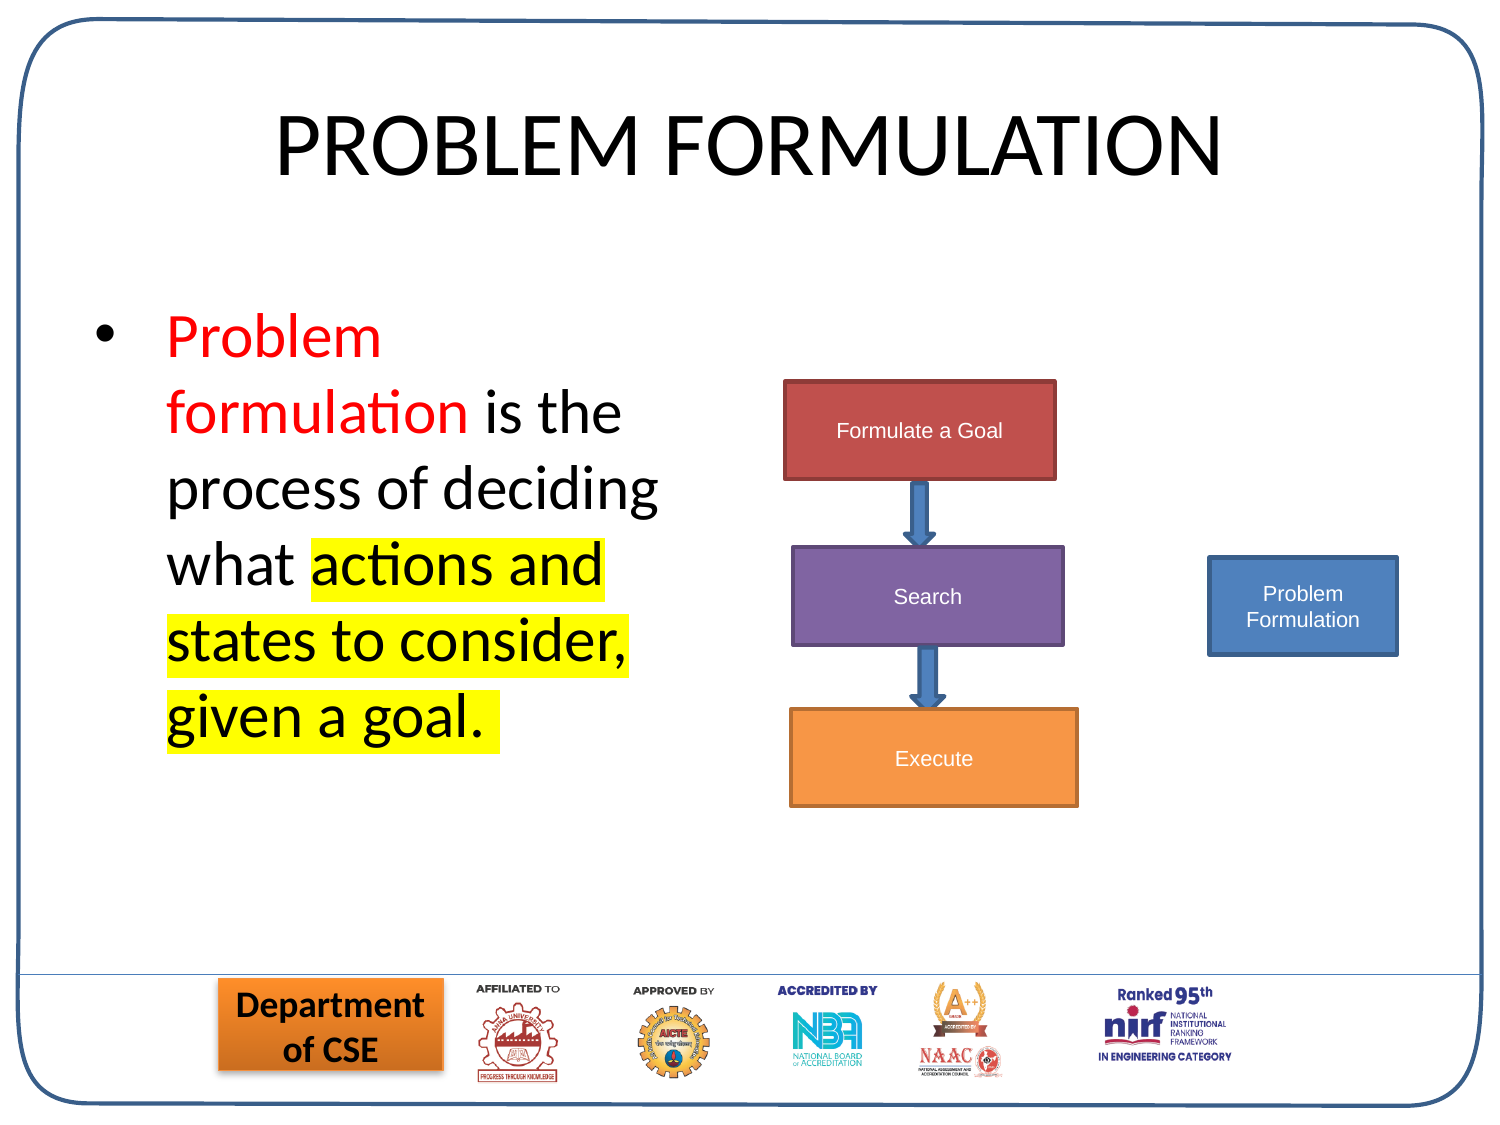

# PROBLEM FORMULATION
Problem formulation is the process of deciding what actions and states to consider, given a goal.

Formulate a Goal

Search
Problem Formulation

Execute